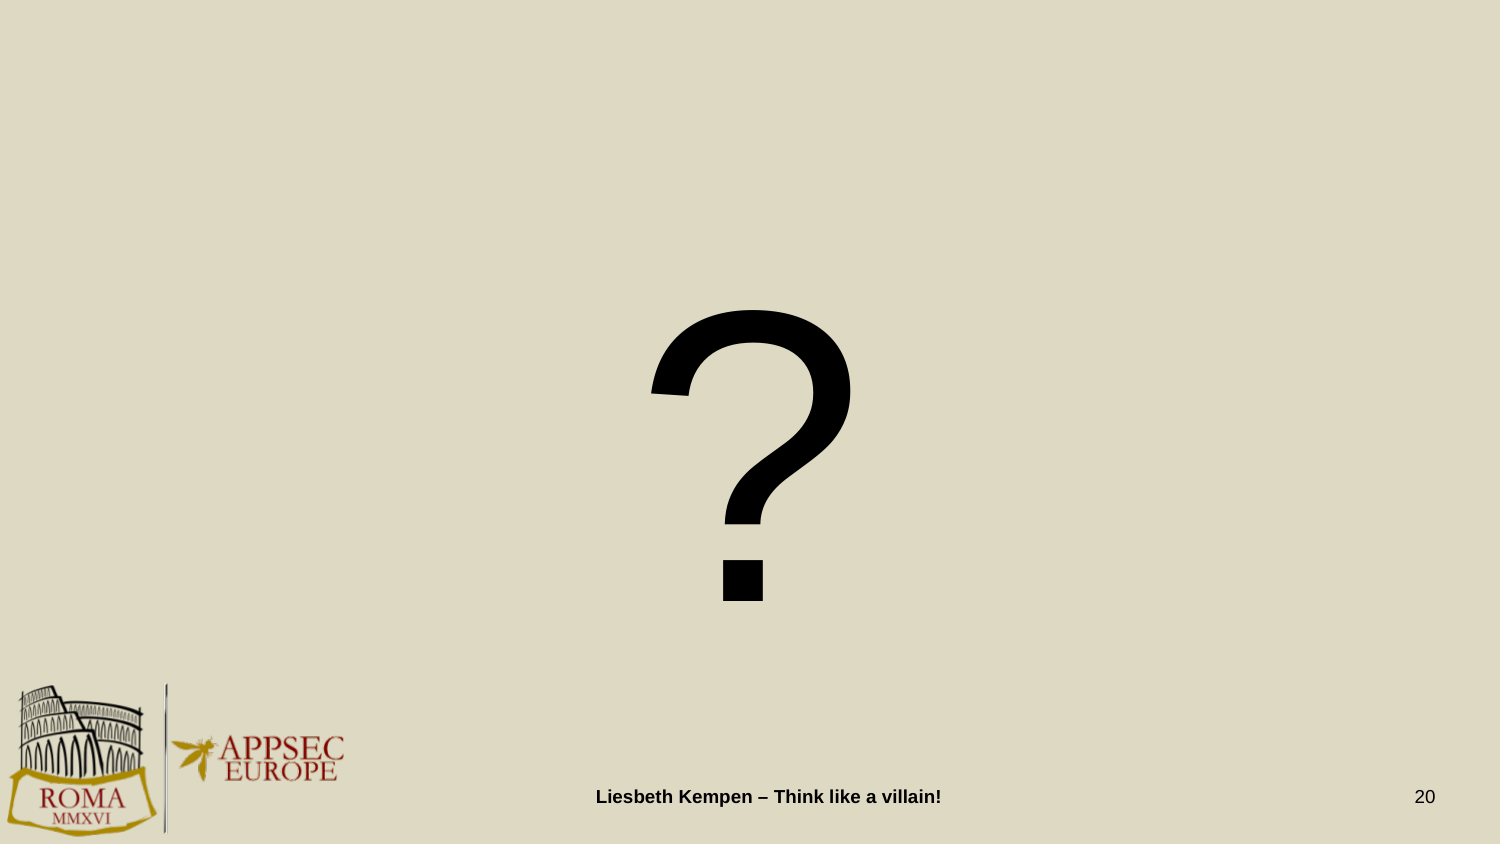

#

?
Liesbeth Kempen – Think like a villain!

20